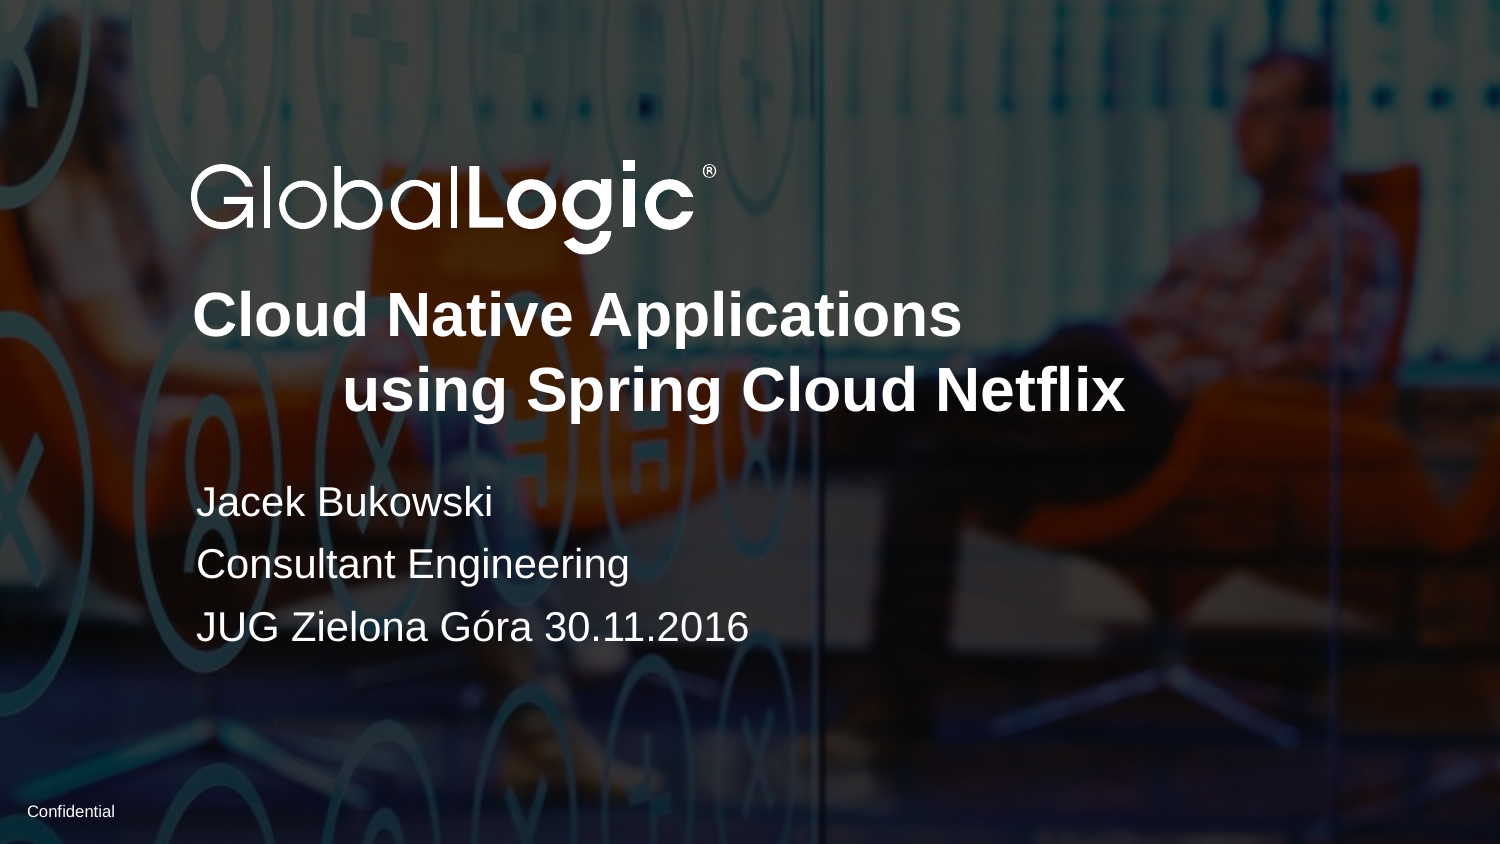

Cloud Native Applications
	using Spring Cloud Netflix
Jacek Bukowski
Consultant Engineering
JUG Zielona Góra 30.11.2016